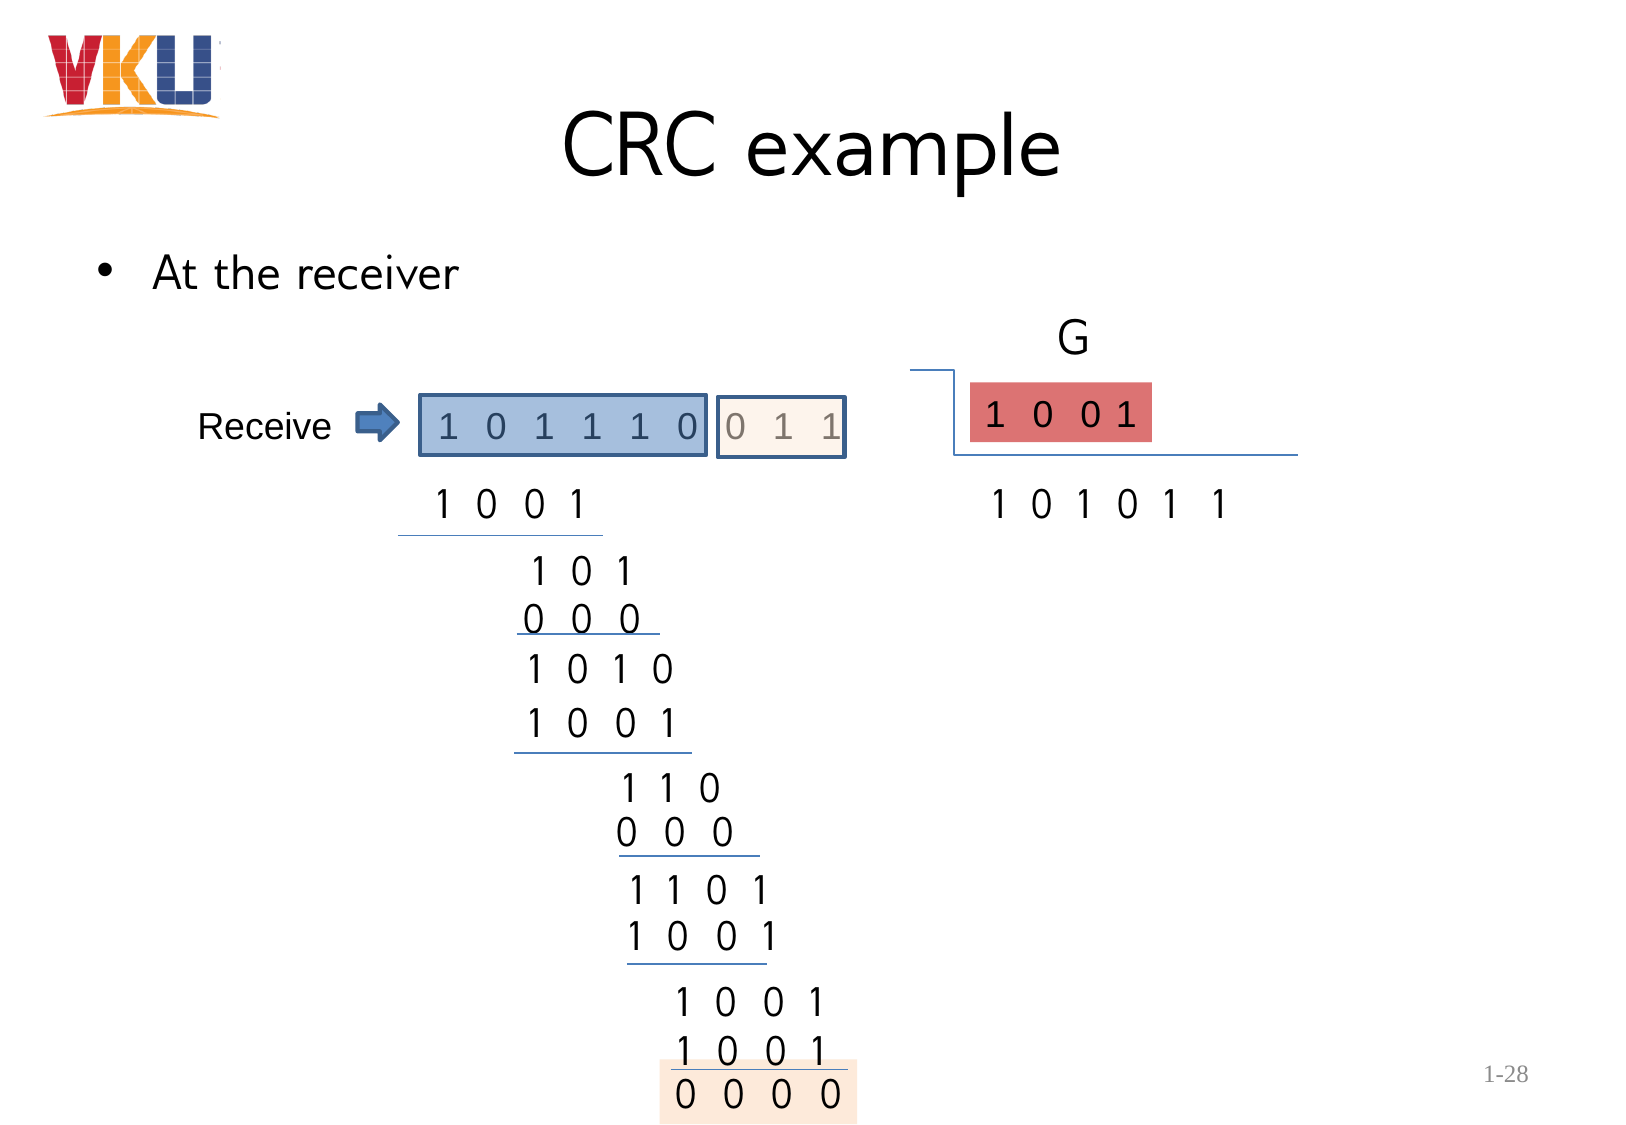

# CRC example
At the receiver
G
1  0  0 1
Receive
1  0  1  1  1  0  0  1  1

1  0  0  1
1  0  1  0  1   1
1  0  1
0  0  0
1  0  1  0
1  0  0  1
1  1  0
0  0  0
1  1  0  1
1  0  0  1
1  0  0  1
1  0  0  1
1-28
0  0  0  0